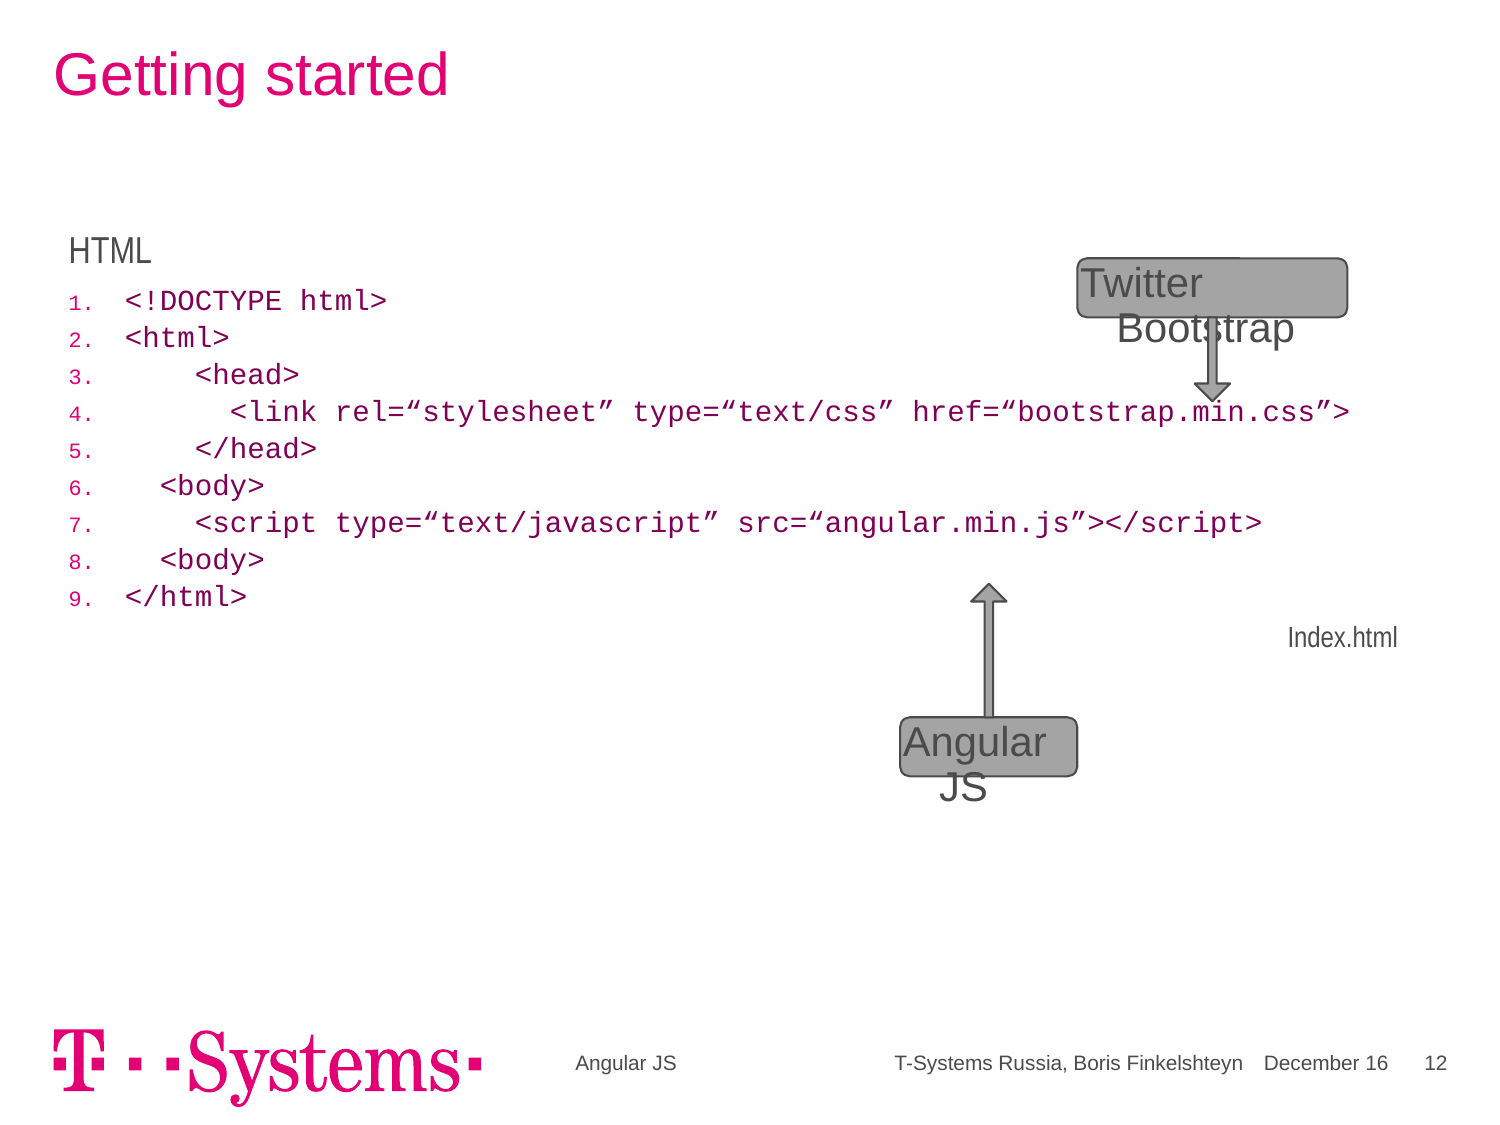

# Getting started
| HTML |
| --- |
| <!DOCTYPE html> <html> <head> <link rel=“stylesheet” type=“text/css” href=“bootstrap.min.css”> </head> <body> <script type=“text/javascript” src=“angular.min.js”></script> <body> </html> |
| Index.html |
Twitter Bootstrap

Angular JS
Angular JS                                      T-Systems Russia, Boris Finkelshteyn
December 16
12